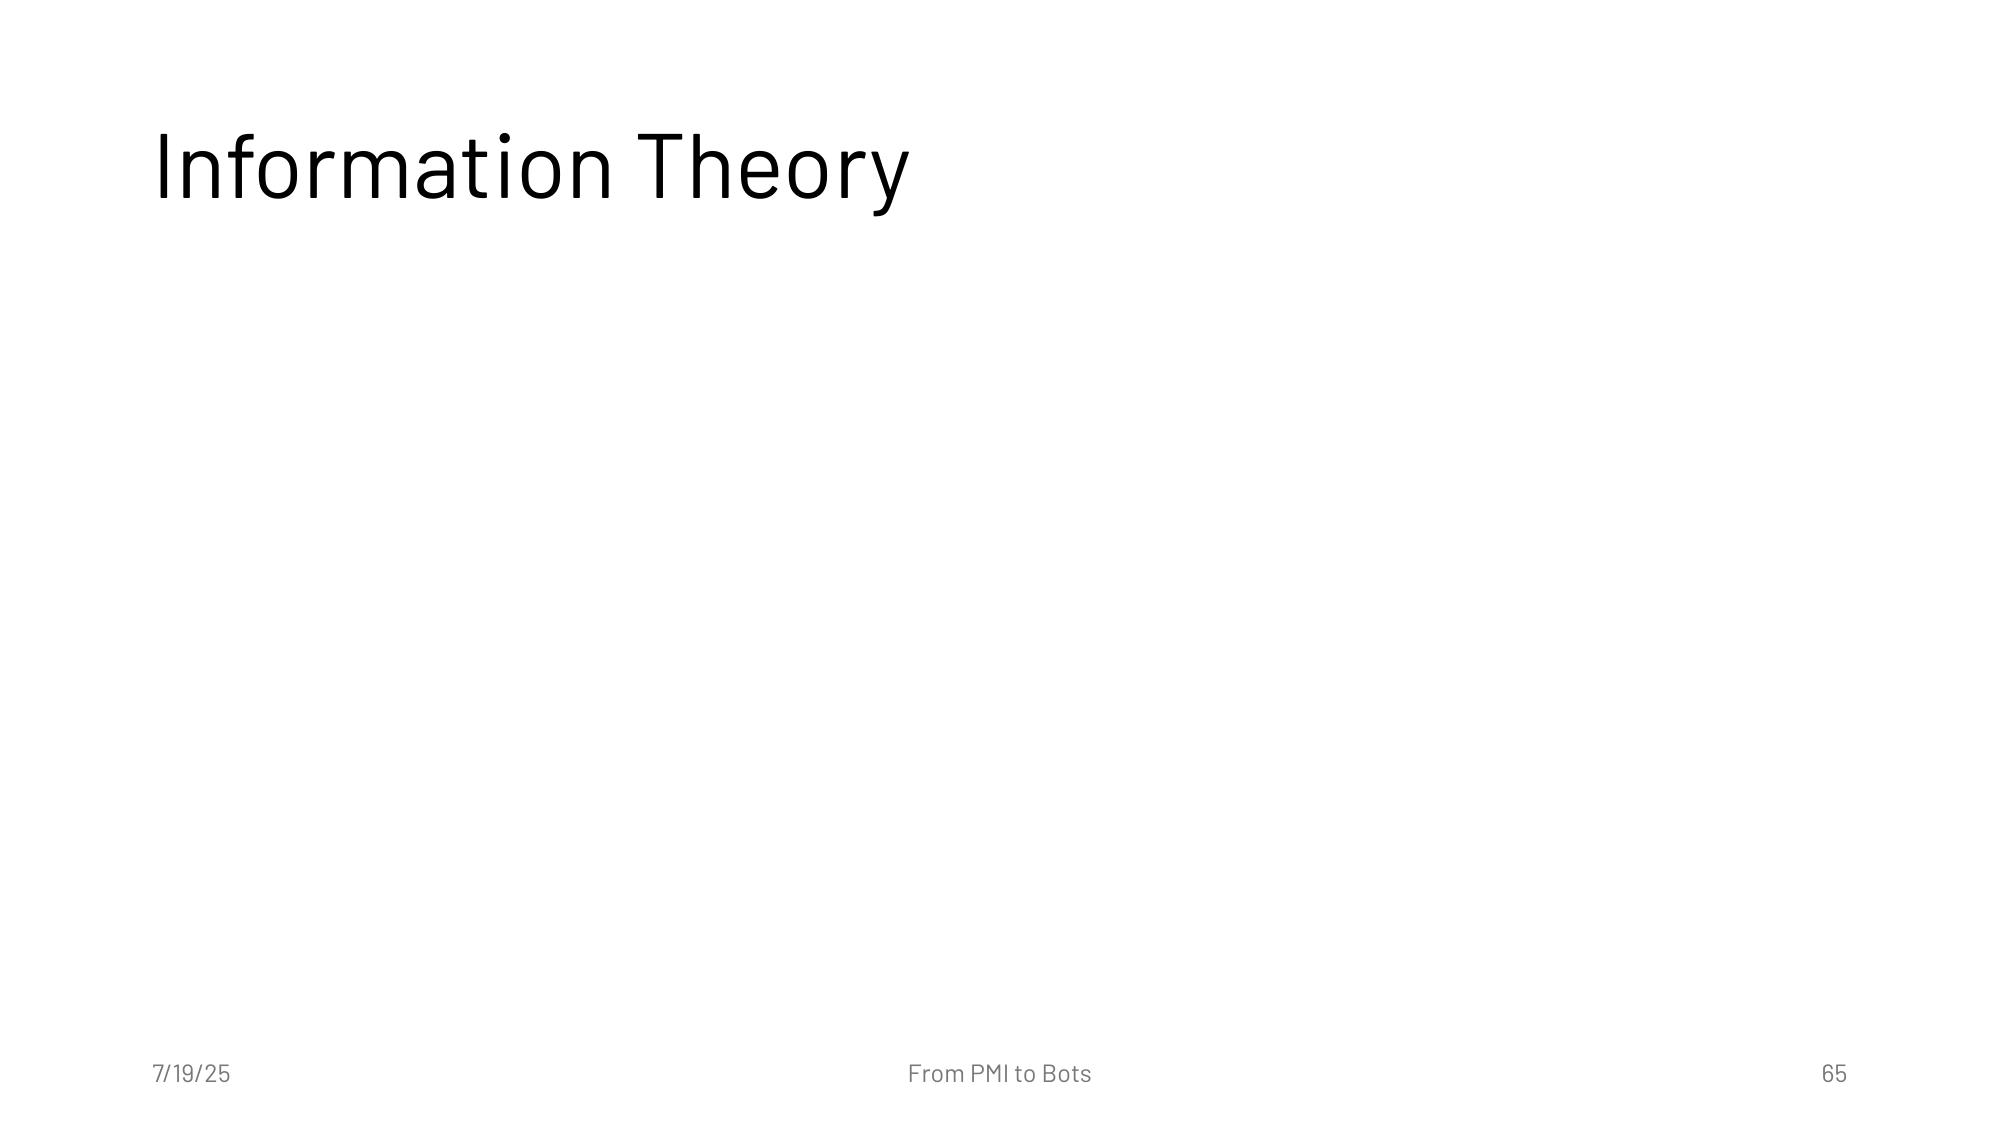

# Information Theory

7/19/25
From PMI to Bots
65